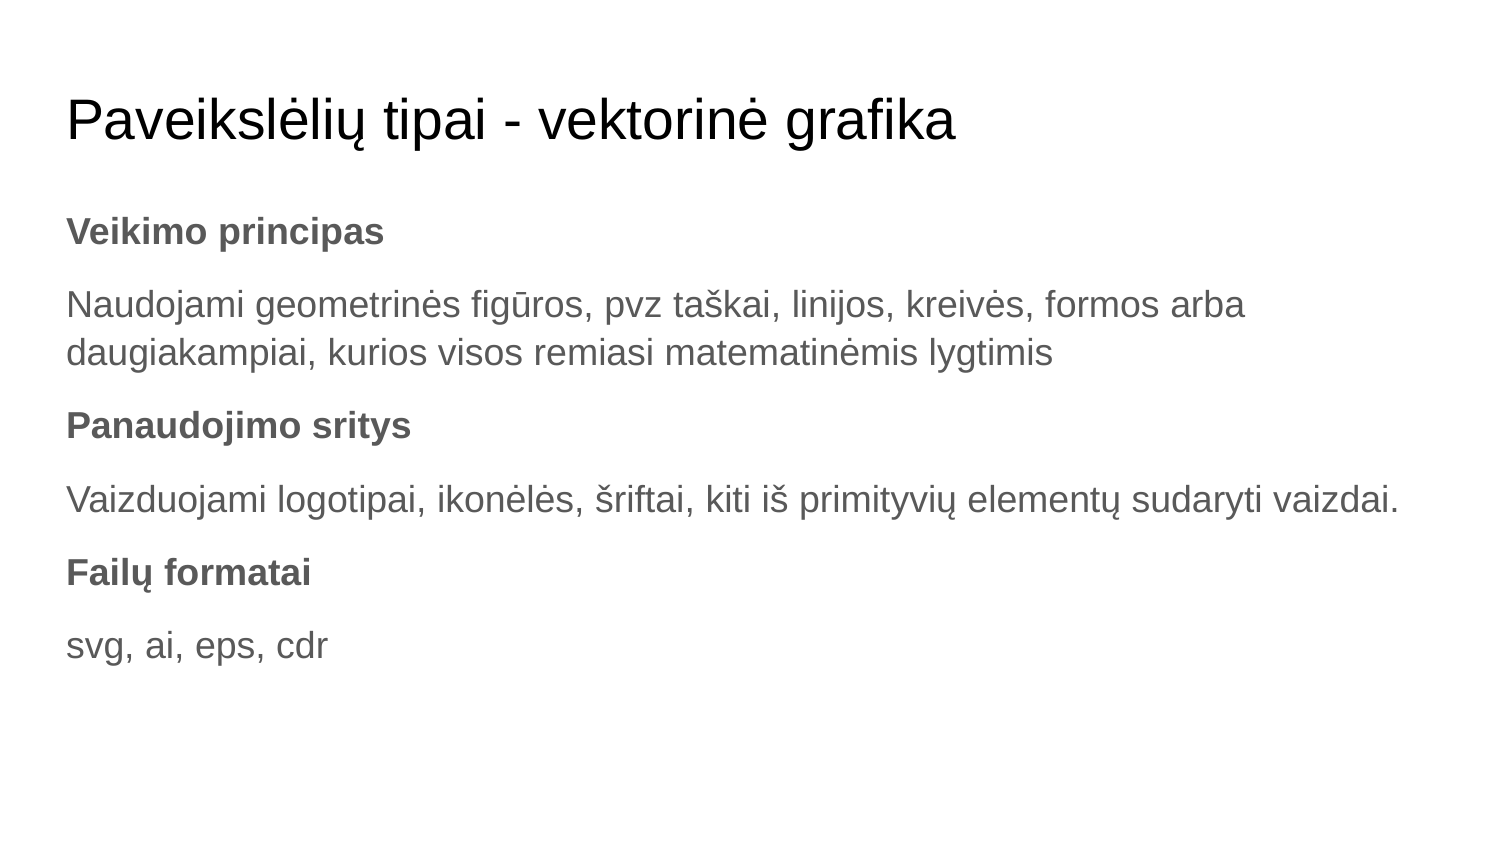

# Paveikslėlių tipai - vektorinė grafika
Veikimo principas
Naudojami geometrinės figūros, pvz taškai, linijos, kreivės, formos arba daugiakampiai, kurios visos remiasi matematinėmis lygtimis
Panaudojimo sritys
Vaizduojami logotipai, ikonėlės, šriftai, kiti iš primityvių elementų sudaryti vaizdai.
Failų formatai
svg, ai, eps, cdr